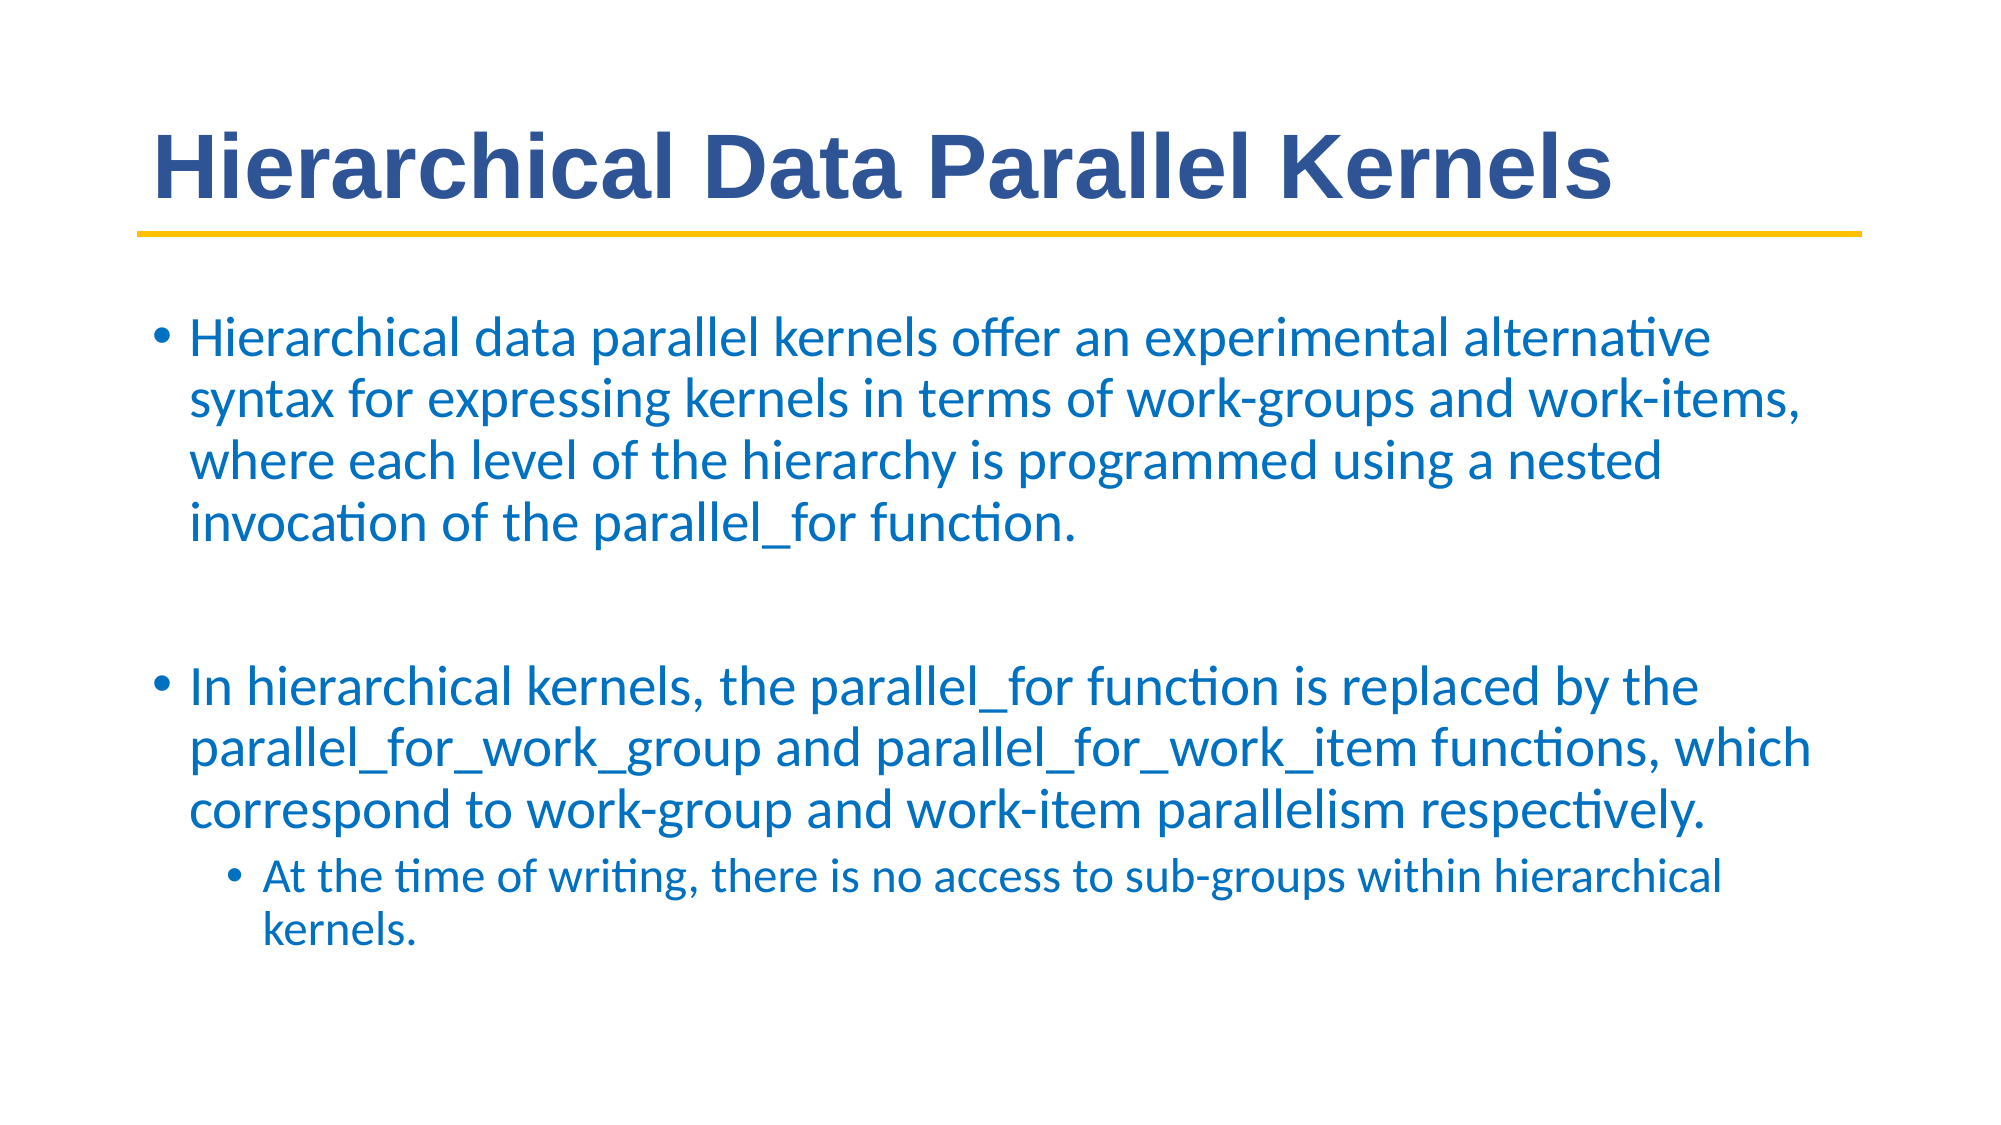

# Hierarchical Data Parallel Kernels
Hierarchical data parallel kernels offer an experimental alternative syntax for expressing kernels in terms of work-groups and work-items, where each level of the hierarchy is programmed using a nested invocation of the parallel_for function.

In hierarchical kernels, the parallel_for function is replaced by the parallel_for_work_group and parallel_for_work_item functions, which correspond to work-group and work-item parallelism respectively.
At the time of writing, there is no access to sub-groups within hierarchical kernels.